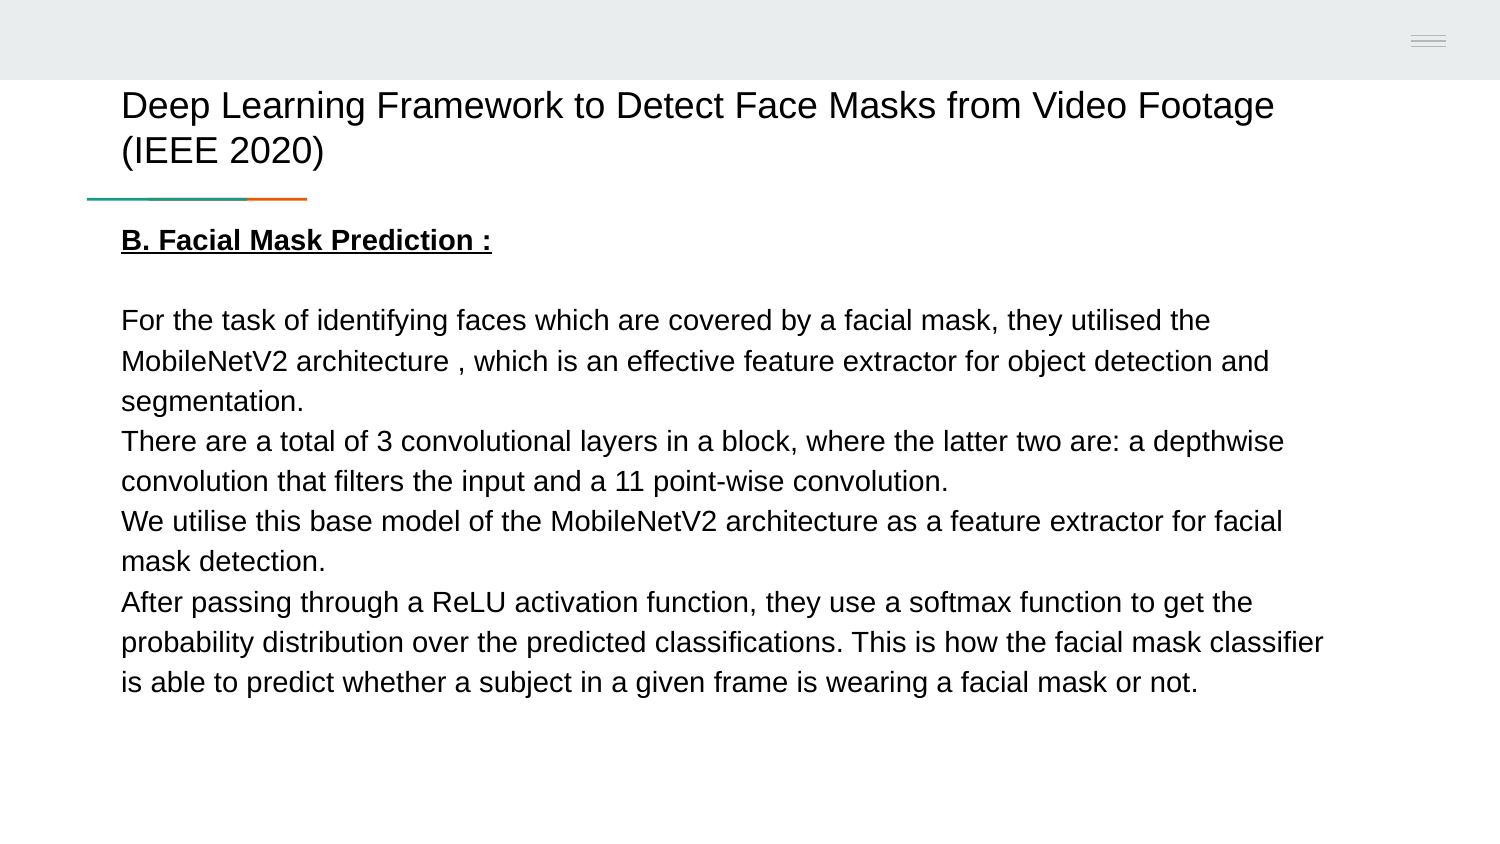

# Deep Learning Framework to Detect Face Masks from Video Footage (IEEE 2020)

B. Facial Mask Prediction :

For the task of identifying faces which are covered by a facial mask, they utilised the MobileNetV2 architecture , which is an effective feature extractor for object detection and segmentation.
There are a total of 3 convolutional layers in a block, where the latter two are: a depthwise convolution that filters the input and a 11 point-wise convolution.
We utilise this base model of the MobileNetV2 architecture as a feature extractor for facial mask detection.
After passing through a ReLU activation function, they use a softmax function to get the probability distribution over the predicted classifications. This is how the facial mask classifier is able to predict whether a subject in a given frame is wearing a facial mask or not.